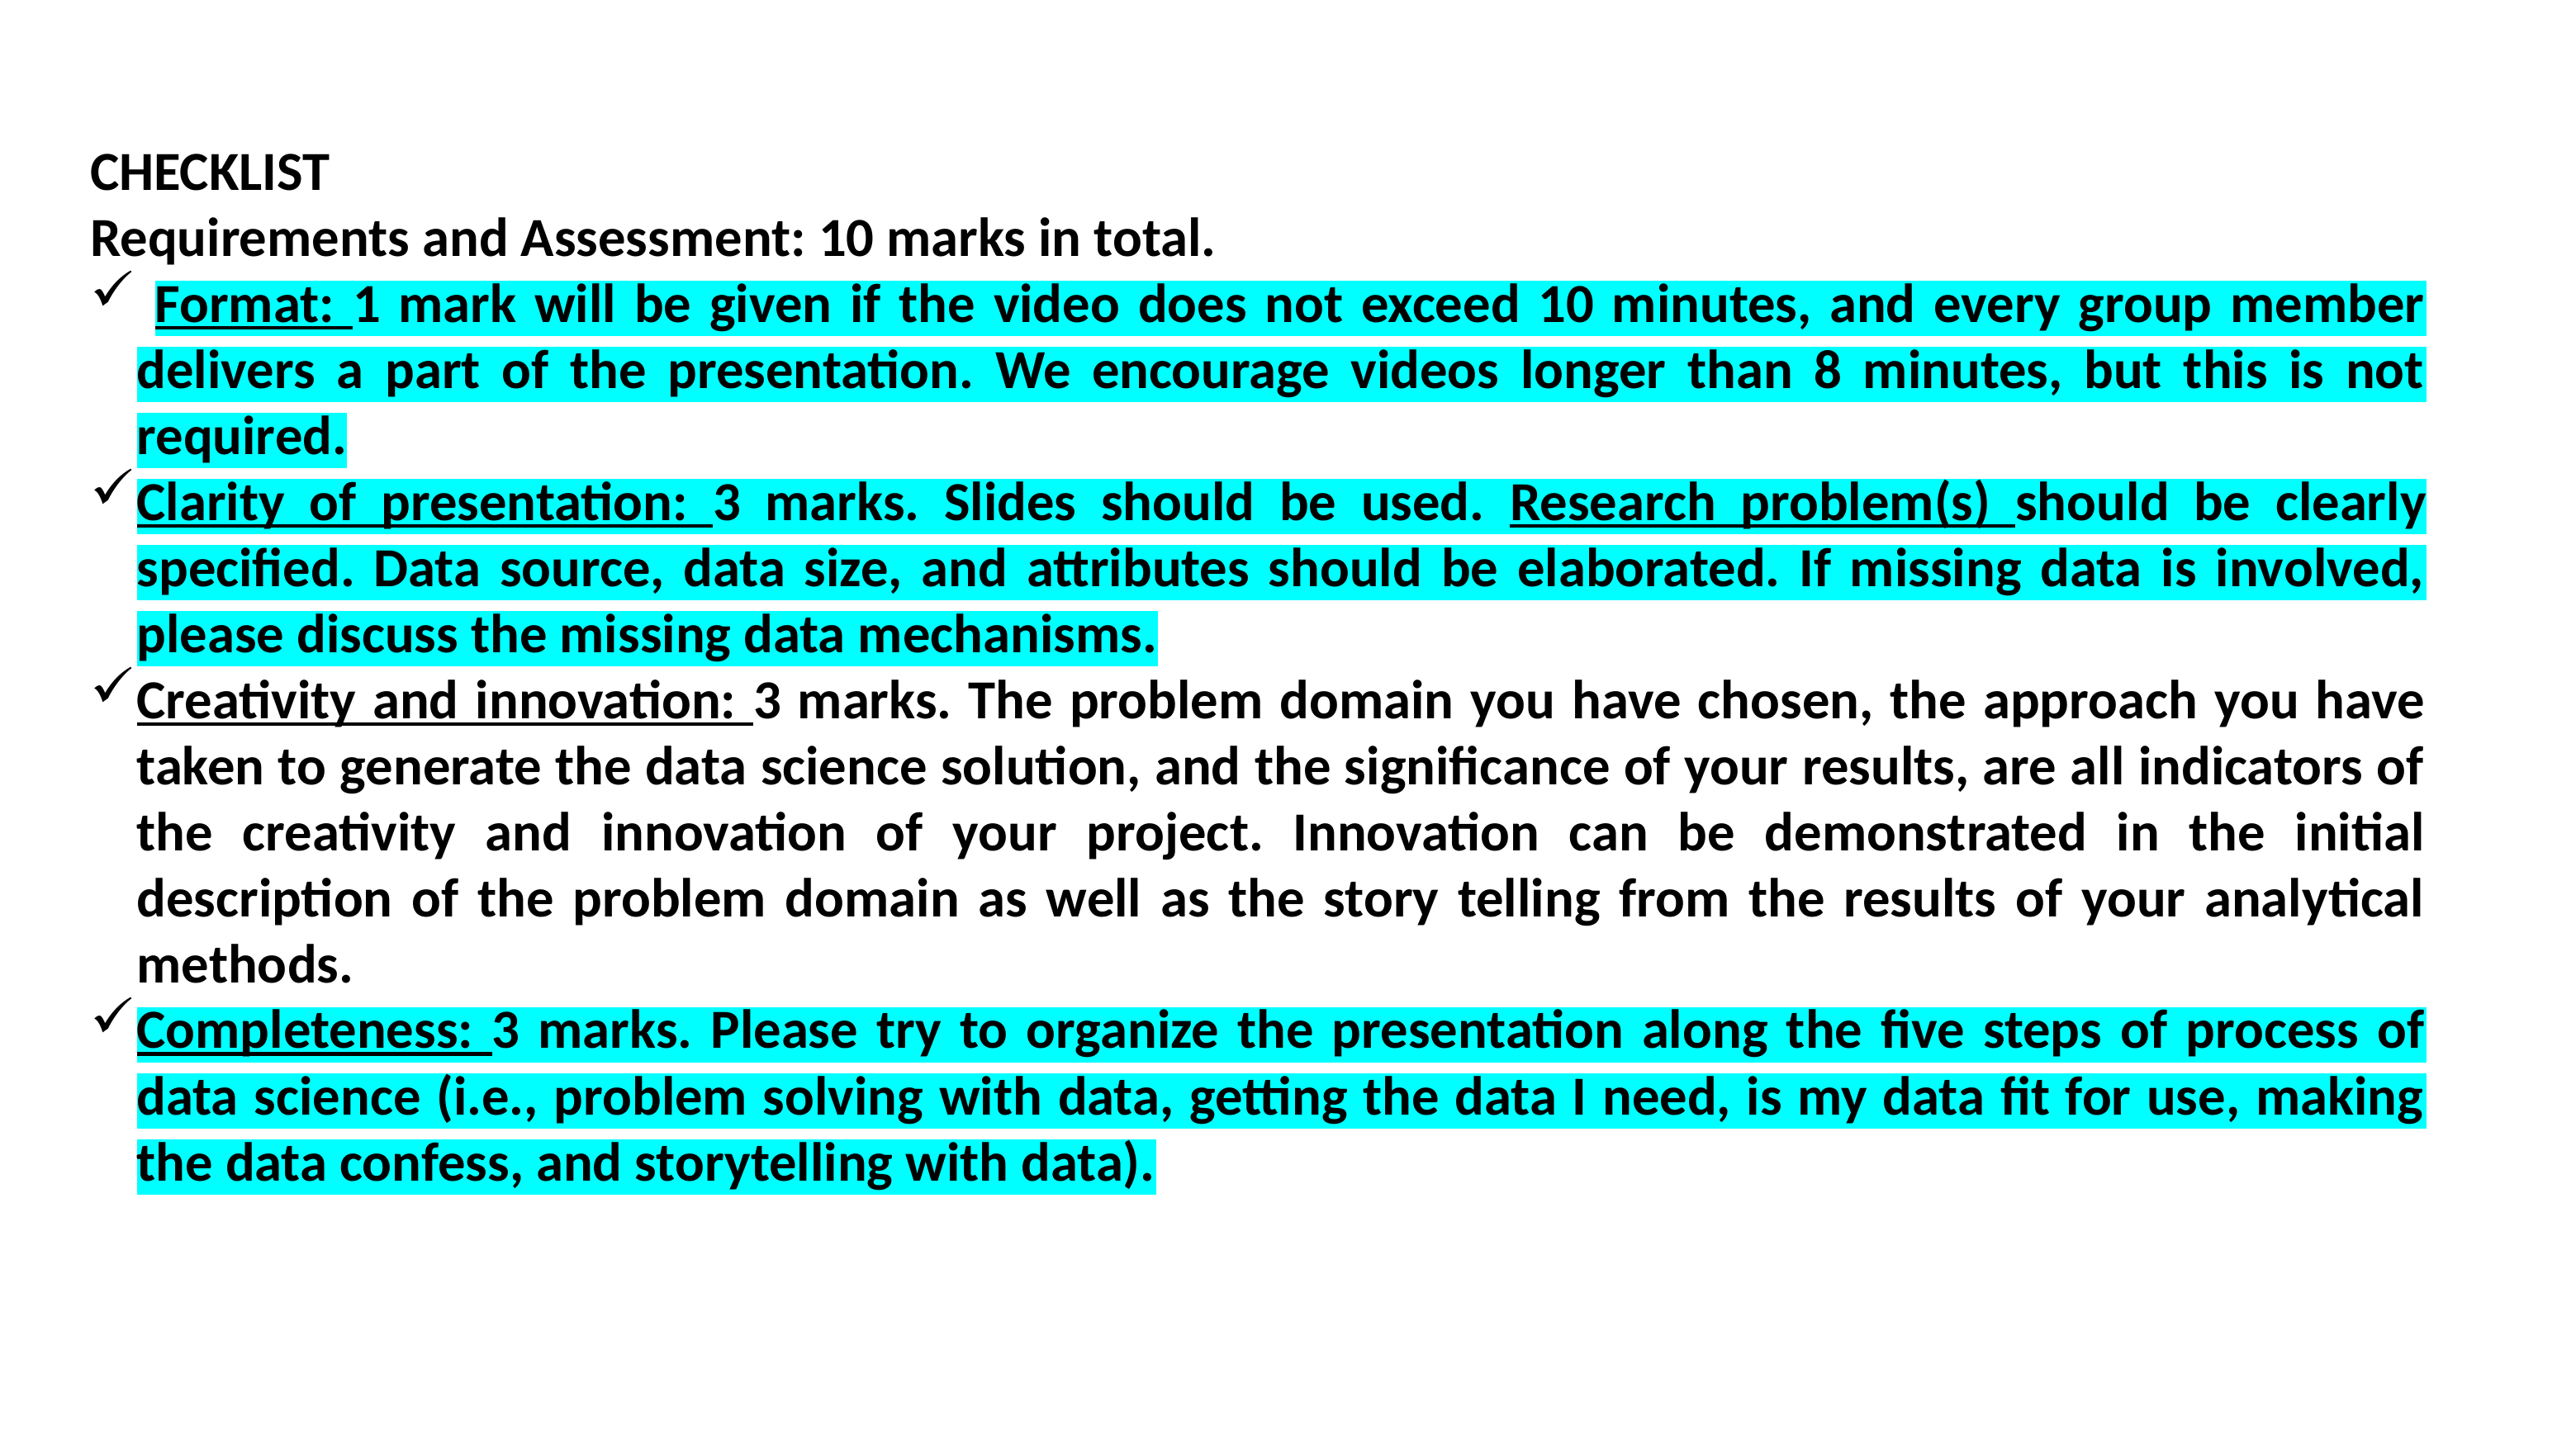

CHECKLIST
Requirements and Assessment: 10 marks in total.
 Format: 1 mark will be given if the video does not exceed 10 minutes, and every group member delivers a part of the presentation. We encourage videos longer than 8 minutes, but this is not required.
Clarity of presentation: 3 marks. Slides should be used. Research problem(s) should be clearly specified. Data source, data size, and attributes should be elaborated. If missing data is involved, please discuss the missing data mechanisms.
Creativity and innovation: 3 marks. The problem domain you have chosen, the approach you have taken to generate the data science solution, and the significance of your results, are all indicators of the creativity and innovation of your project. Innovation can be demonstrated in the initial description of the problem domain as well as the story telling from the results of your analytical methods.
Completeness: 3 marks. Please try to organize the presentation along the five steps of process of data science (i.e., problem solving with data, getting the data I need, is my data fit for use, making the data confess, and storytelling with data).